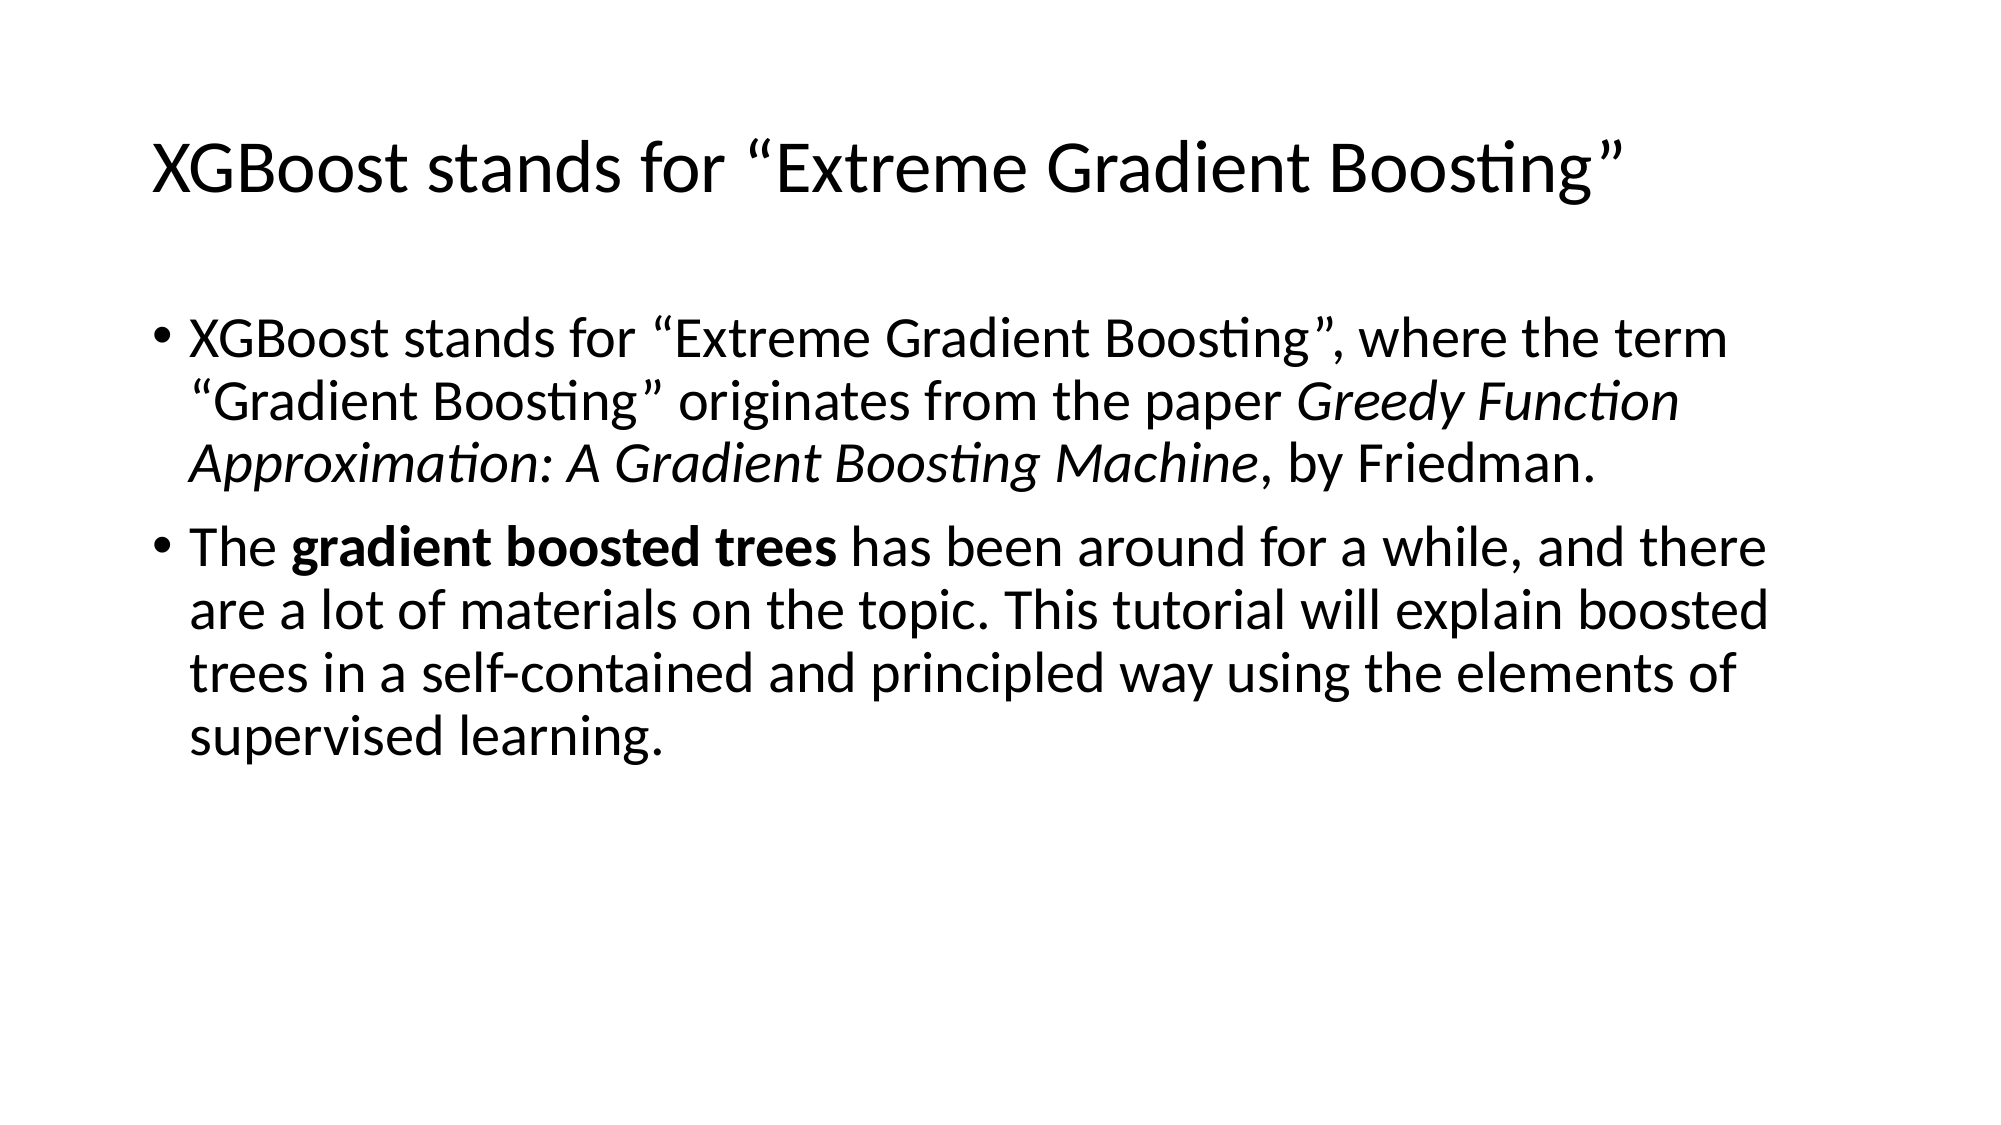

# XGBoost stands for “Extreme Gradient Boosting”
XGBoost stands for “Extreme Gradient Boosting”, where the term “Gradient Boosting” originates from the paper Greedy Function Approximation: A Gradient Boosting Machine, by Friedman.
The gradient boosted trees has been around for a while, and there are a lot of materials on the topic. This tutorial will explain boosted trees in a self-contained and principled way using the elements of supervised learning.